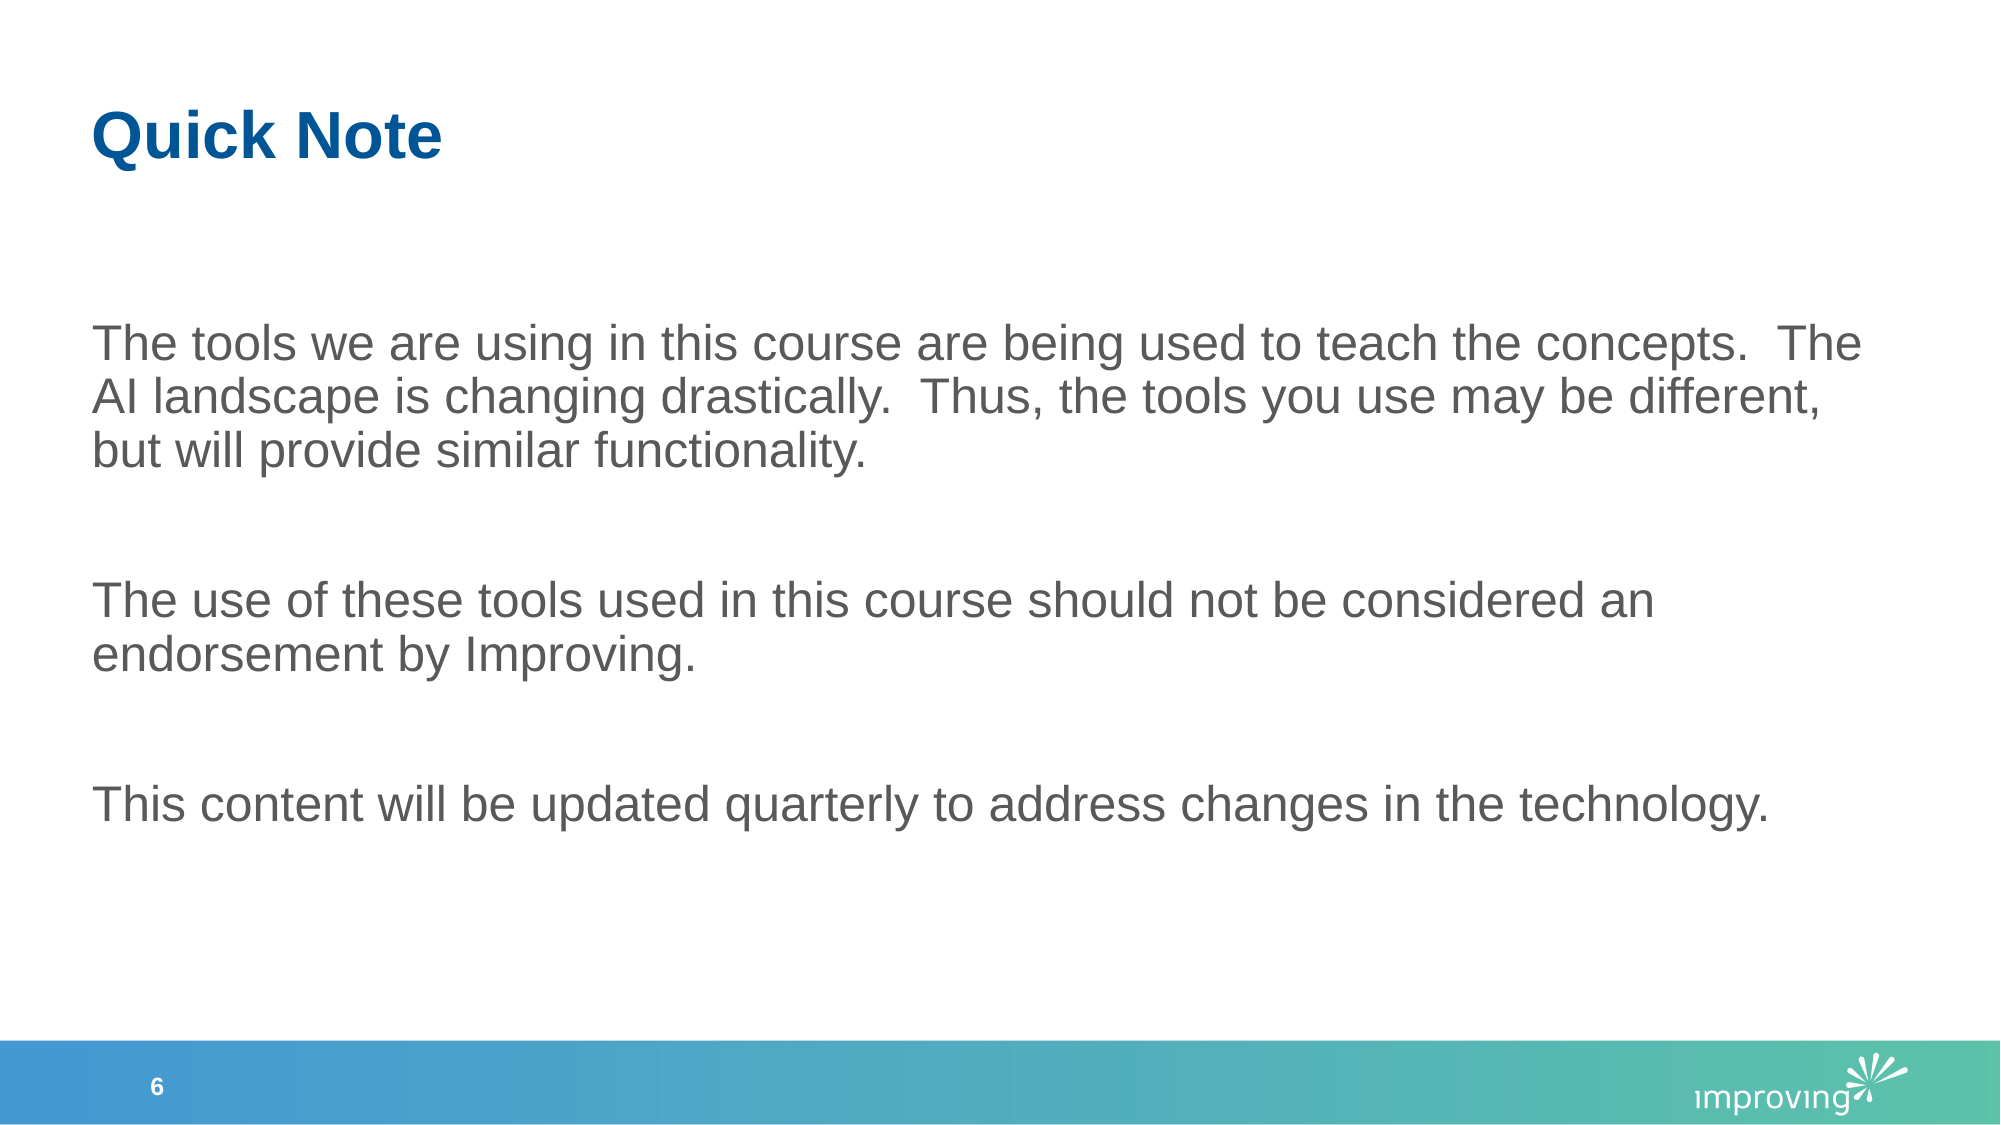

# Quick Note

The tools we are using in this course are being used to teach the concepts.  The AI landscape is changing drastically.  Thus, the tools you use may be different, but will provide similar functionality.

The use of these tools used in this course should not be considered an endorsement by Improving.

This content will be updated quarterly to address changes in the technology.